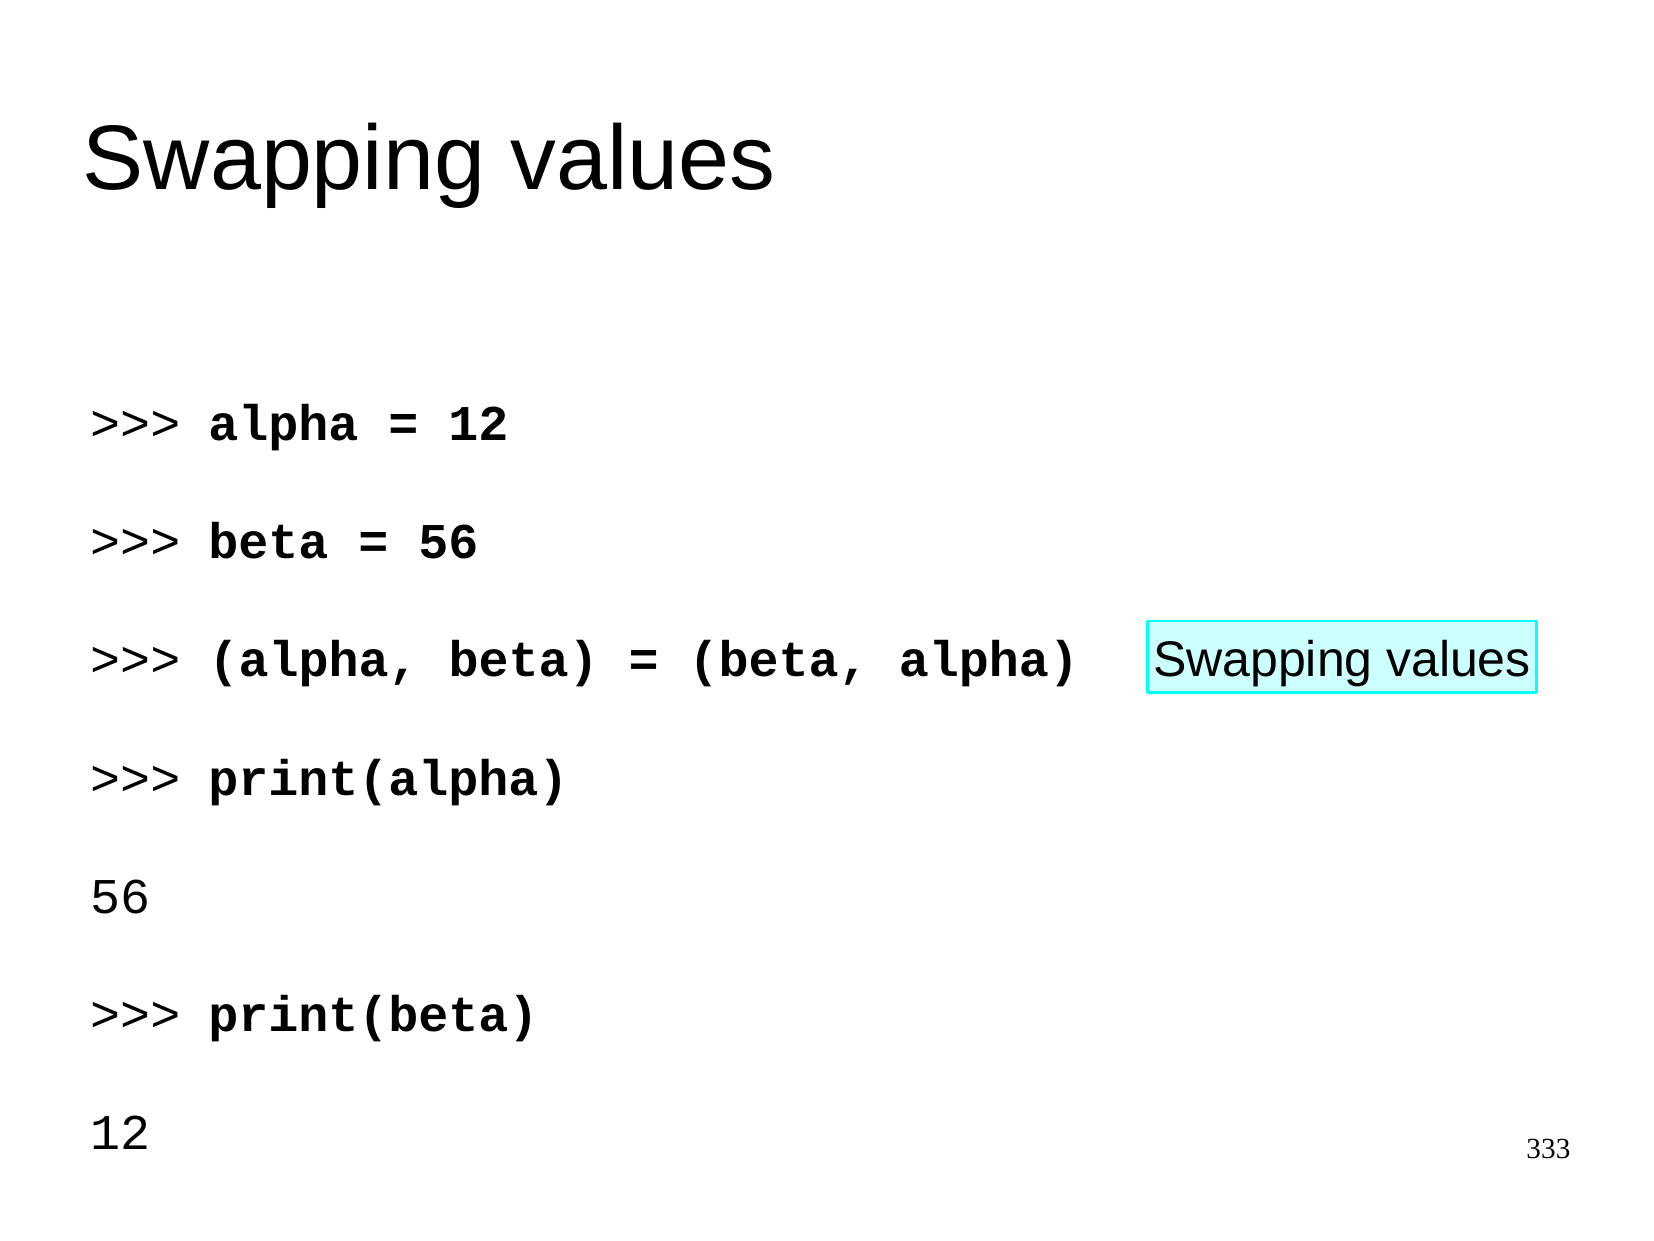

Swapping values
>>>
alpha = 12
>>>
beta = 56
>>>
(alpha, beta) = (beta, alpha)
Swapping values
>>>
print(alpha)
56
>>>
print(beta)
12
333